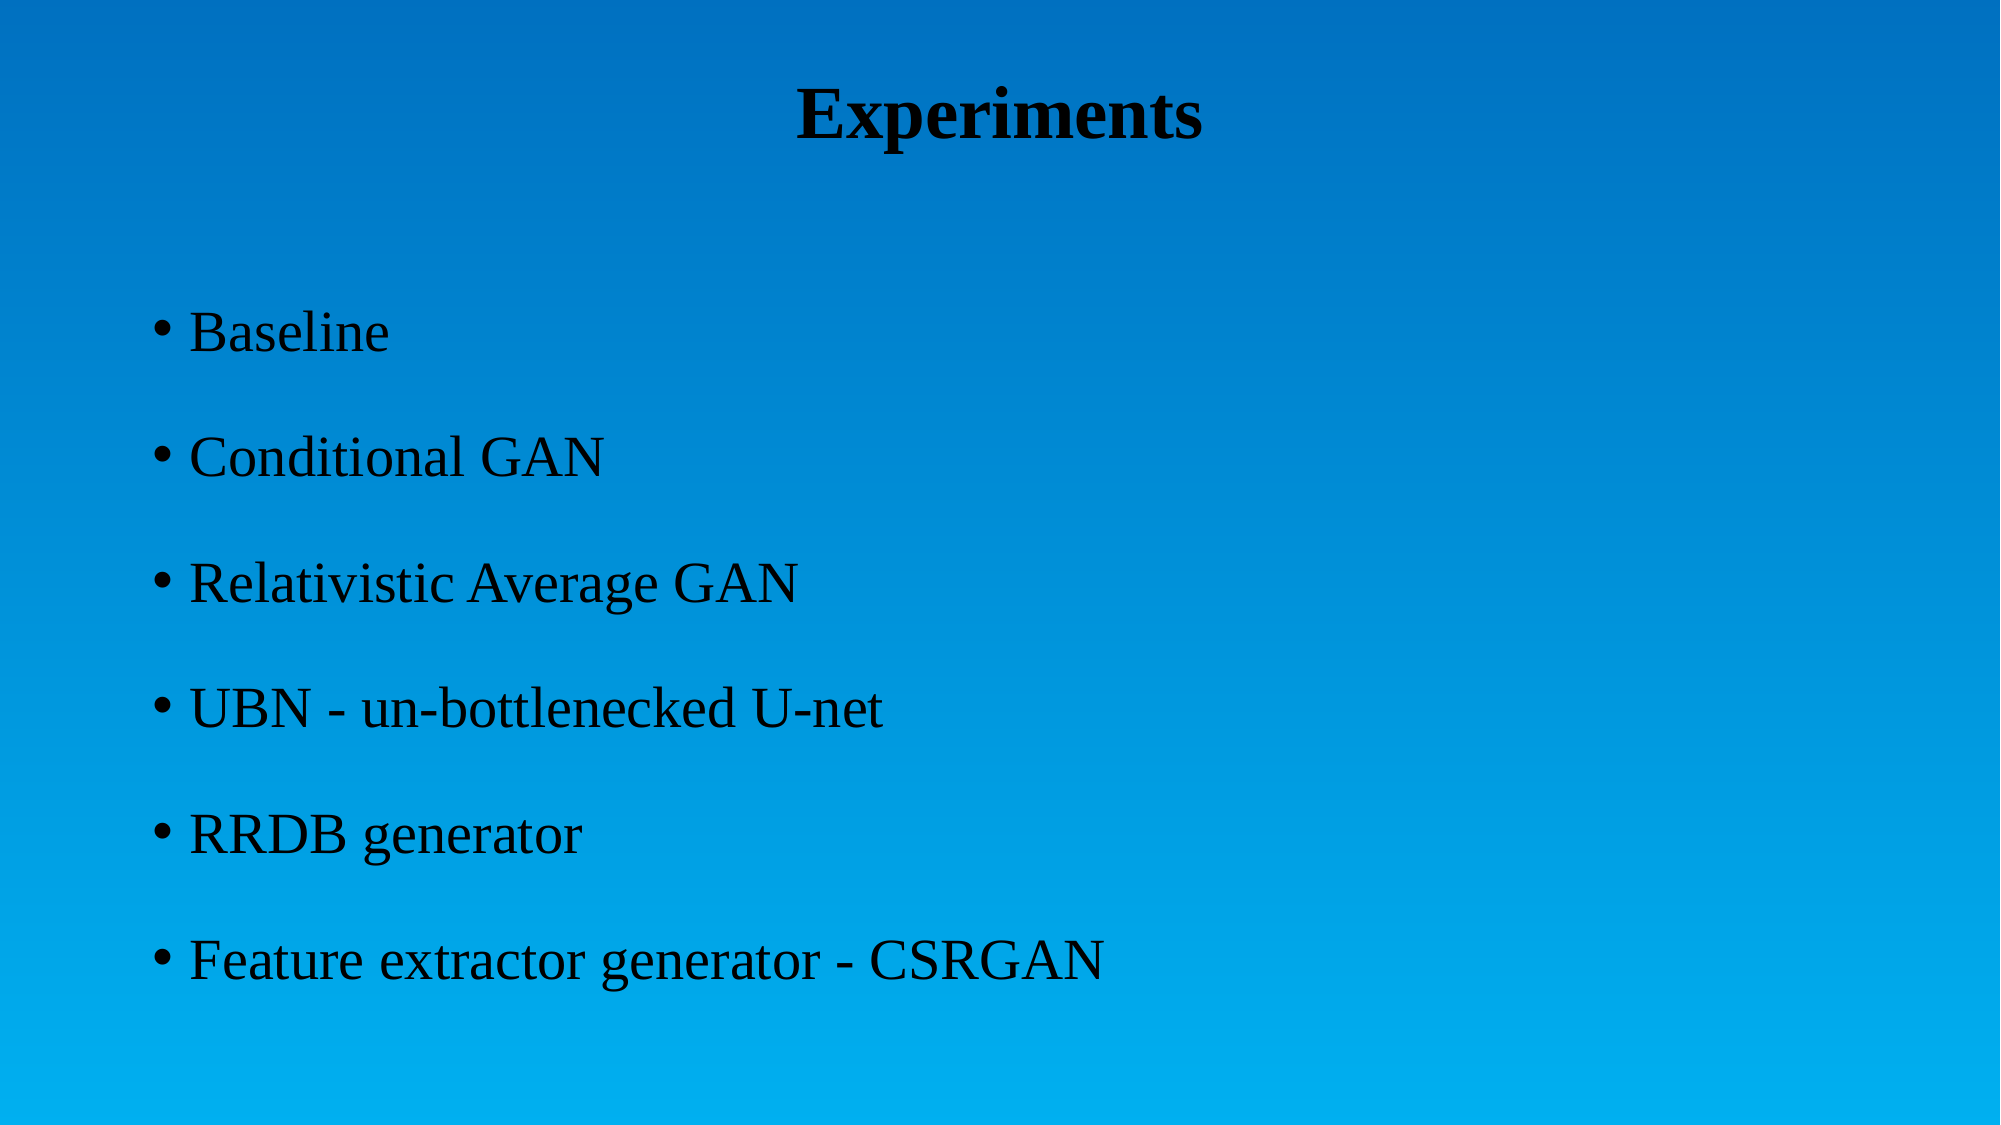

Experiments
Baseline
Conditional GAN
Relativistic Average GAN
UBN - un-bottlenecked U-net
RRDB generator
Feature extractor generator - CSRGAN